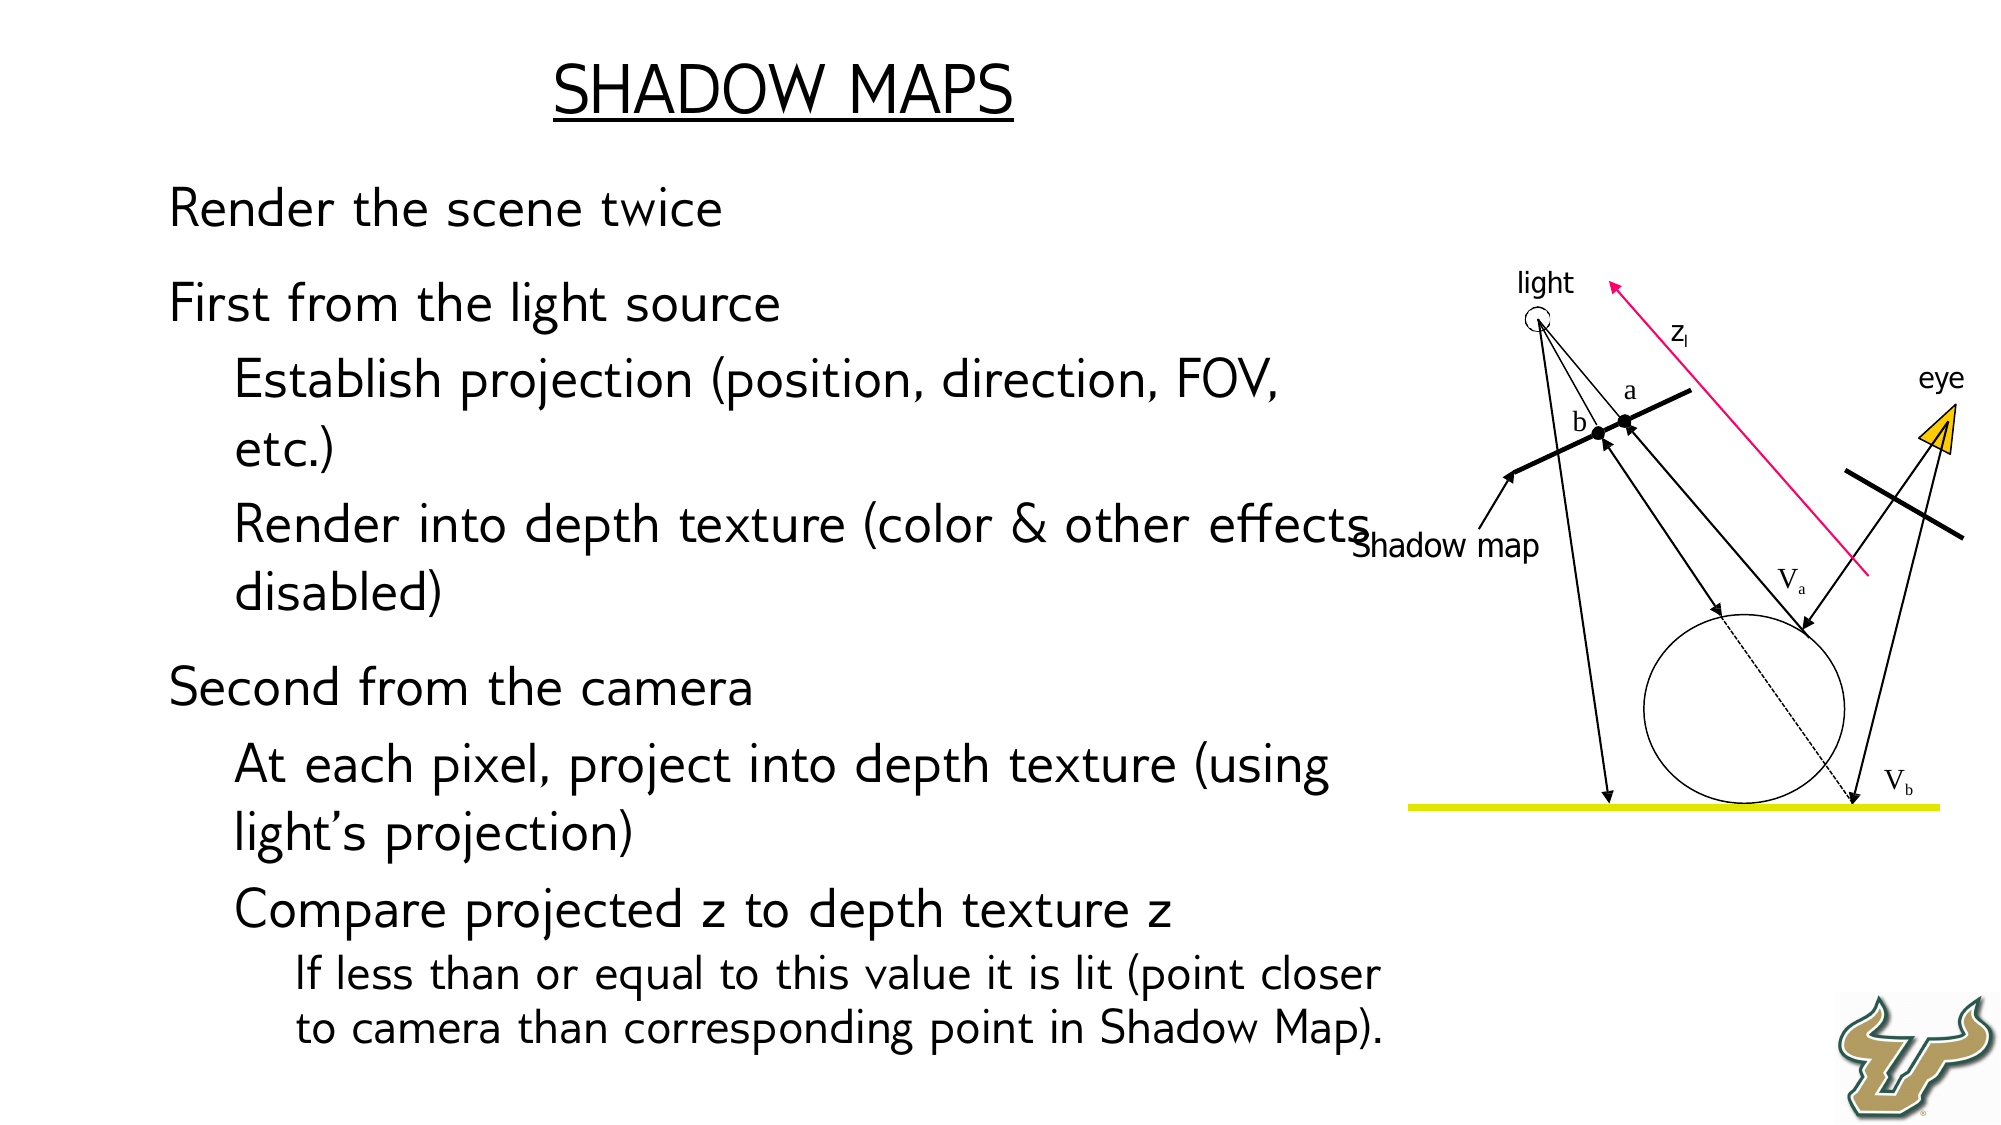

Shadow Maps
Render the scene twice
First from the light source
Establish projection (position, direction, FOV, etc.)
Render into depth texture (color & other effects disabled)
Second from the camera
At each pixel, project into depth texture (using light’s projection)
Compare projected z to depth texture z
If less than or equal to this value it is lit (point closer to camera than corresponding point in Shadow Map).
light

zl

eye
a

b

Shadow map
Va

Vb